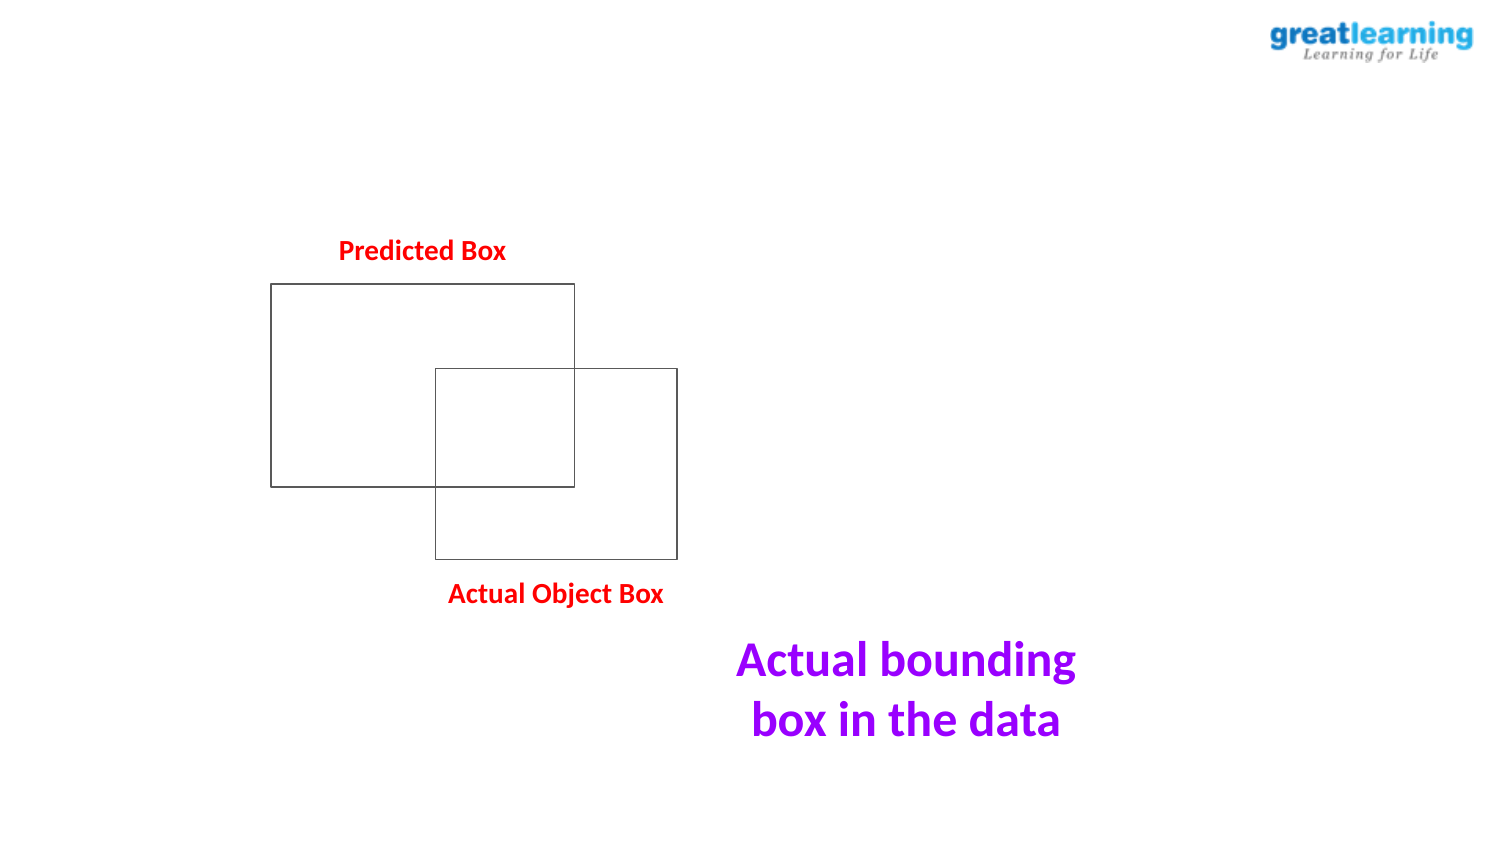

Predicted Box

Actual Object Box
Actual bounding box in the data